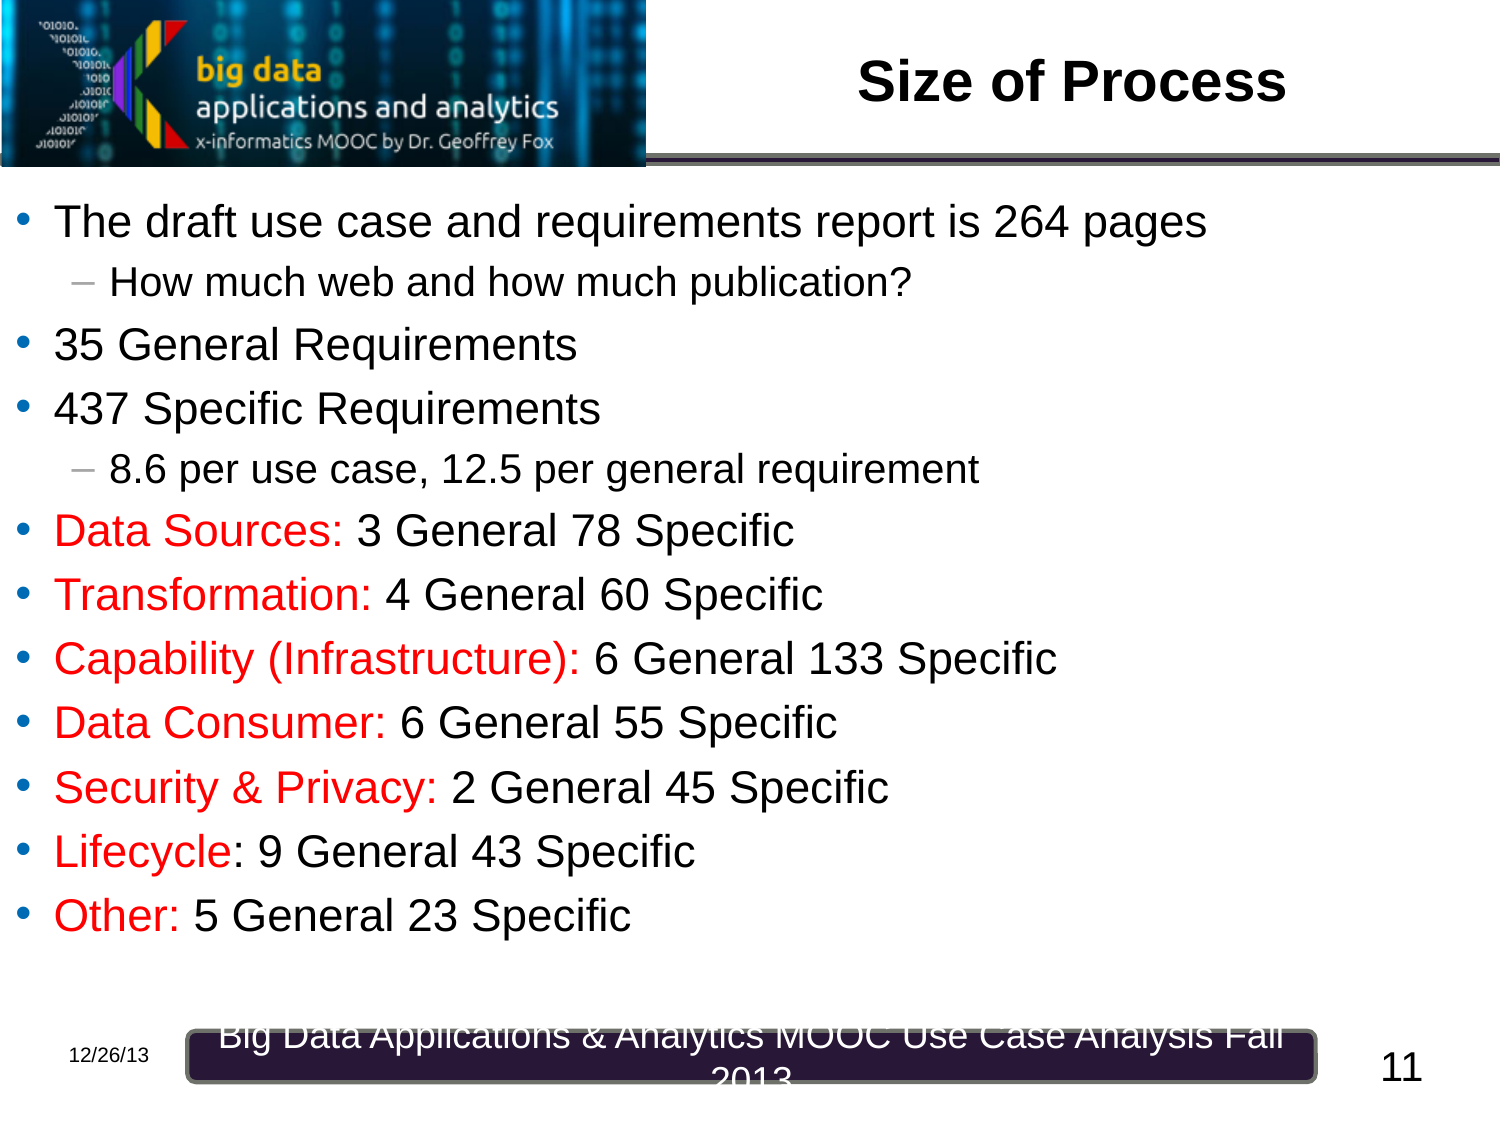

# Size of Process
The draft use case and requirements report is 264 pages
How much web and how much publication?
35 General Requirements
437 Specific Requirements
8.6 per use case, 12.5 per general requirement
Data Sources: 3 General 78 Specific
Transformation: 4 General 60 Specific
Capability (Infrastructure): 6 General 133 Specific
Data Consumer: 6 General 55 Specific
Security & Privacy: 2 General 45 Specific
Lifecycle: 9 General 43 Specific
Other: 5 General 23 Specific
11